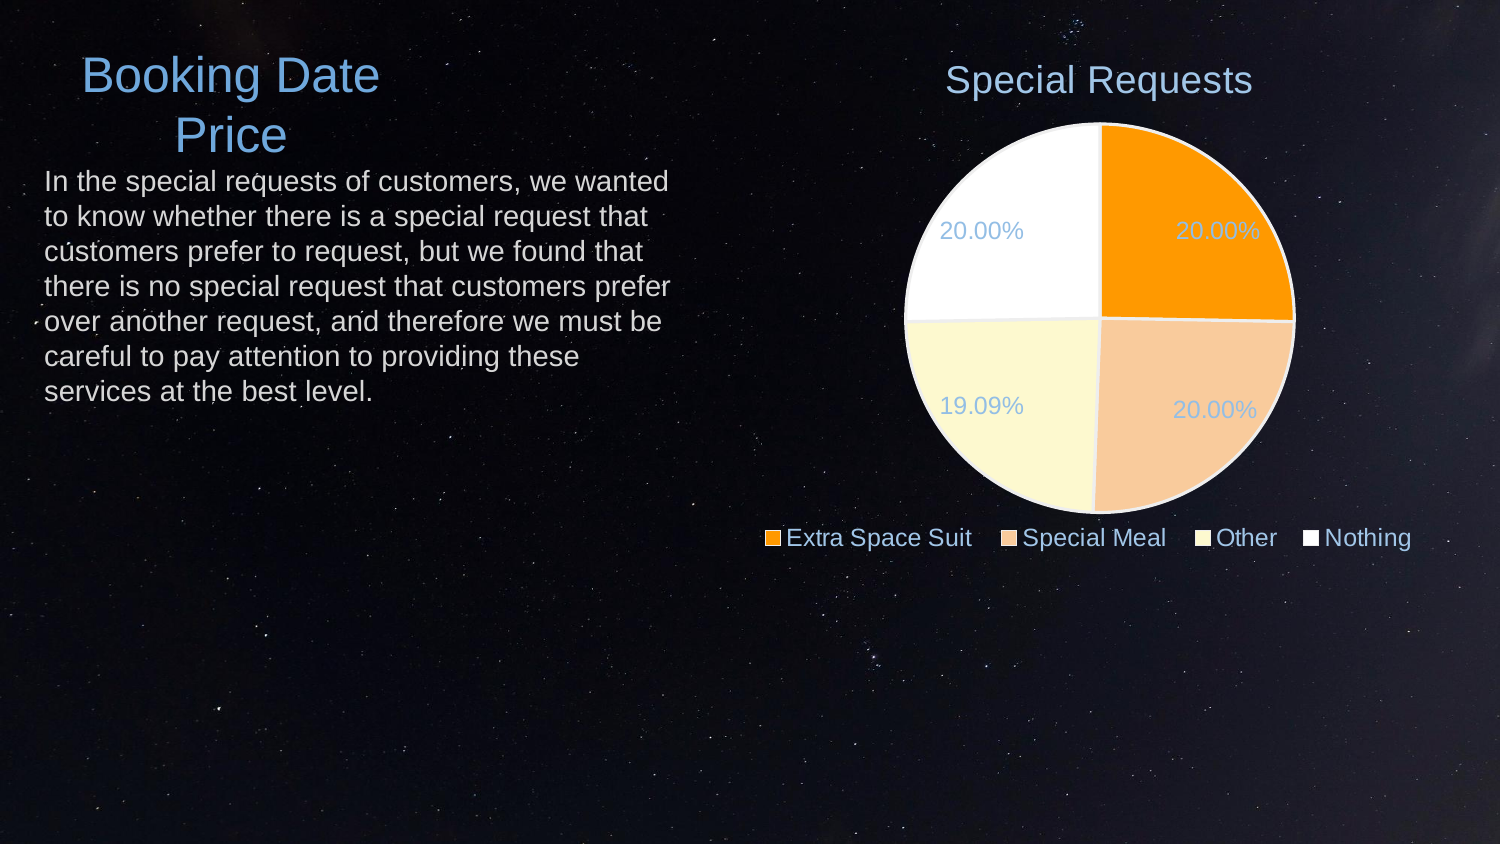

# Booking Date Price

### Chart: Special Requests

| Category | Presentge |
|---|---|
| Extra Space Suit	 | 0.2 |
| Special Meal	 | 0.2 |
| Other	 | 0.1909 |
| Nothing	 | 0.2 |
In the special requests of customers, we wanted to know whether there is a special request that customers prefer to request, but we found that there is no special request that customers prefer over another request, and therefore we must be careful to pay attention to providing these services at the best level.